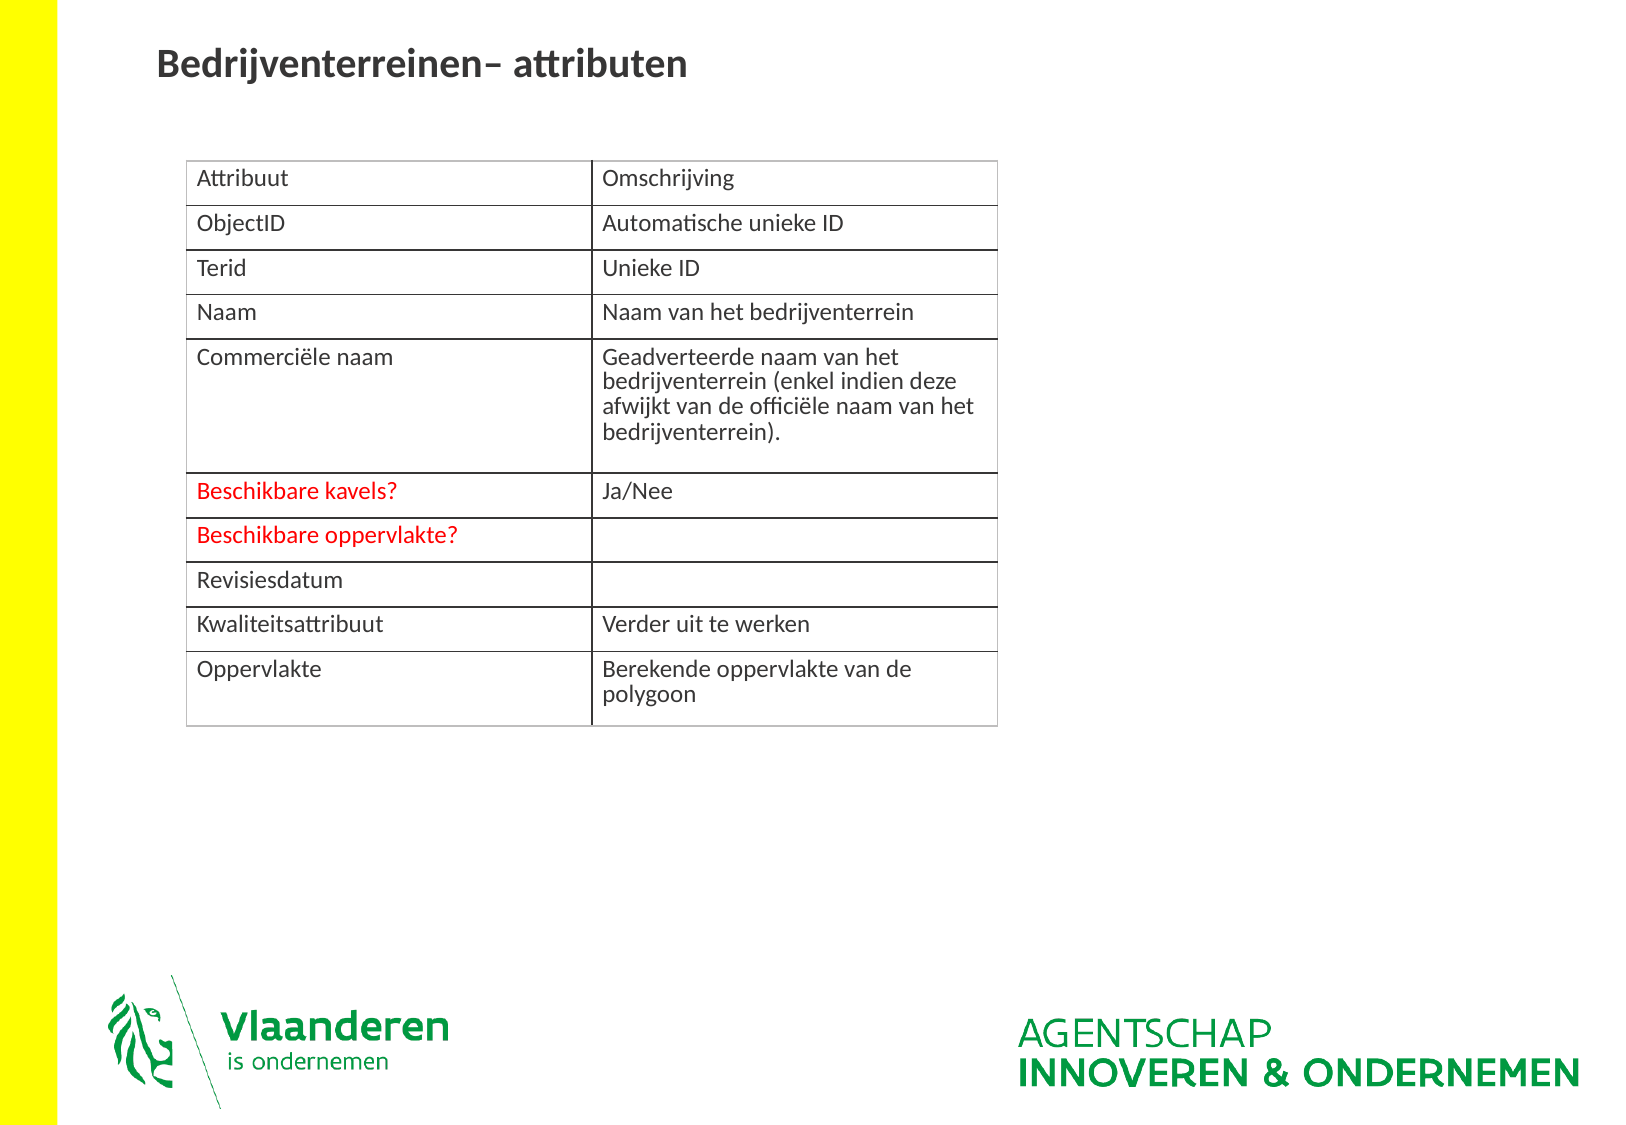

Bedrijventerreinen– attributen
| Attribuut | Omschrijving |
| --- | --- |
| ObjectID | Automatische unieke ID |
| Terid | Unieke ID |
| Naam | Naam van het bedrijventerrein |
| Commerciële naam | Geadverteerde naam van het bedrijventerrein (enkel indien deze afwijkt van de officiële naam van het bedrijventerrein). |
| Beschikbare kavels? | Ja/Nee |
| Beschikbare oppervlakte? |  |
| Revisiesdatum |  |
| Kwaliteitsattribuut | Verder uit te werken |
| Oppervlakte | Berekende oppervlakte van de polygoon |